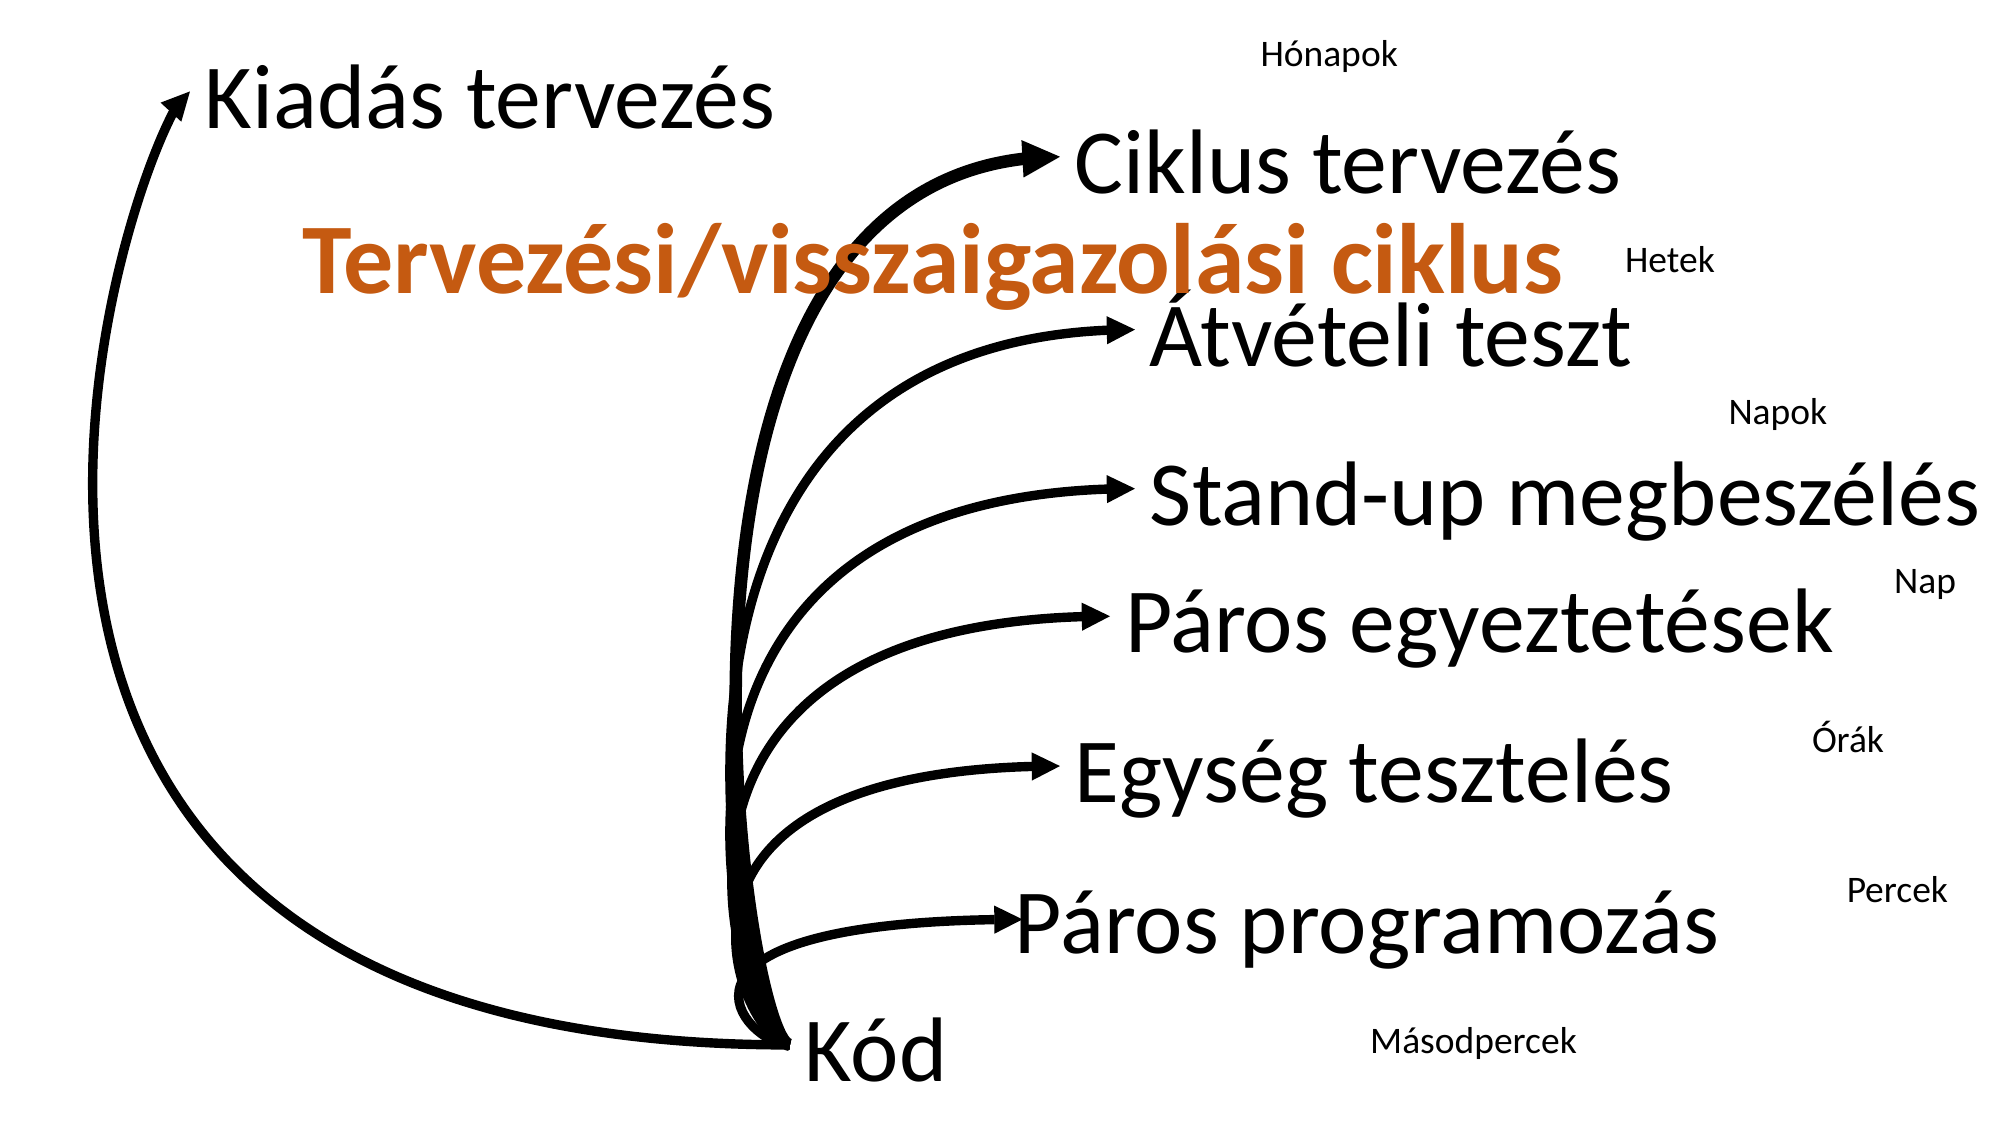

Hónapok
Kiadás tervezés
Ciklus tervezés
Tervezési/visszaigazolási ciklus
Hetek
Átvételi teszt
Napok
Stand-up megbeszélés
Nap
Páros egyeztetések
Egység tesztelés
Órák
Páros programozás
Percek
Kód
Másodpercek